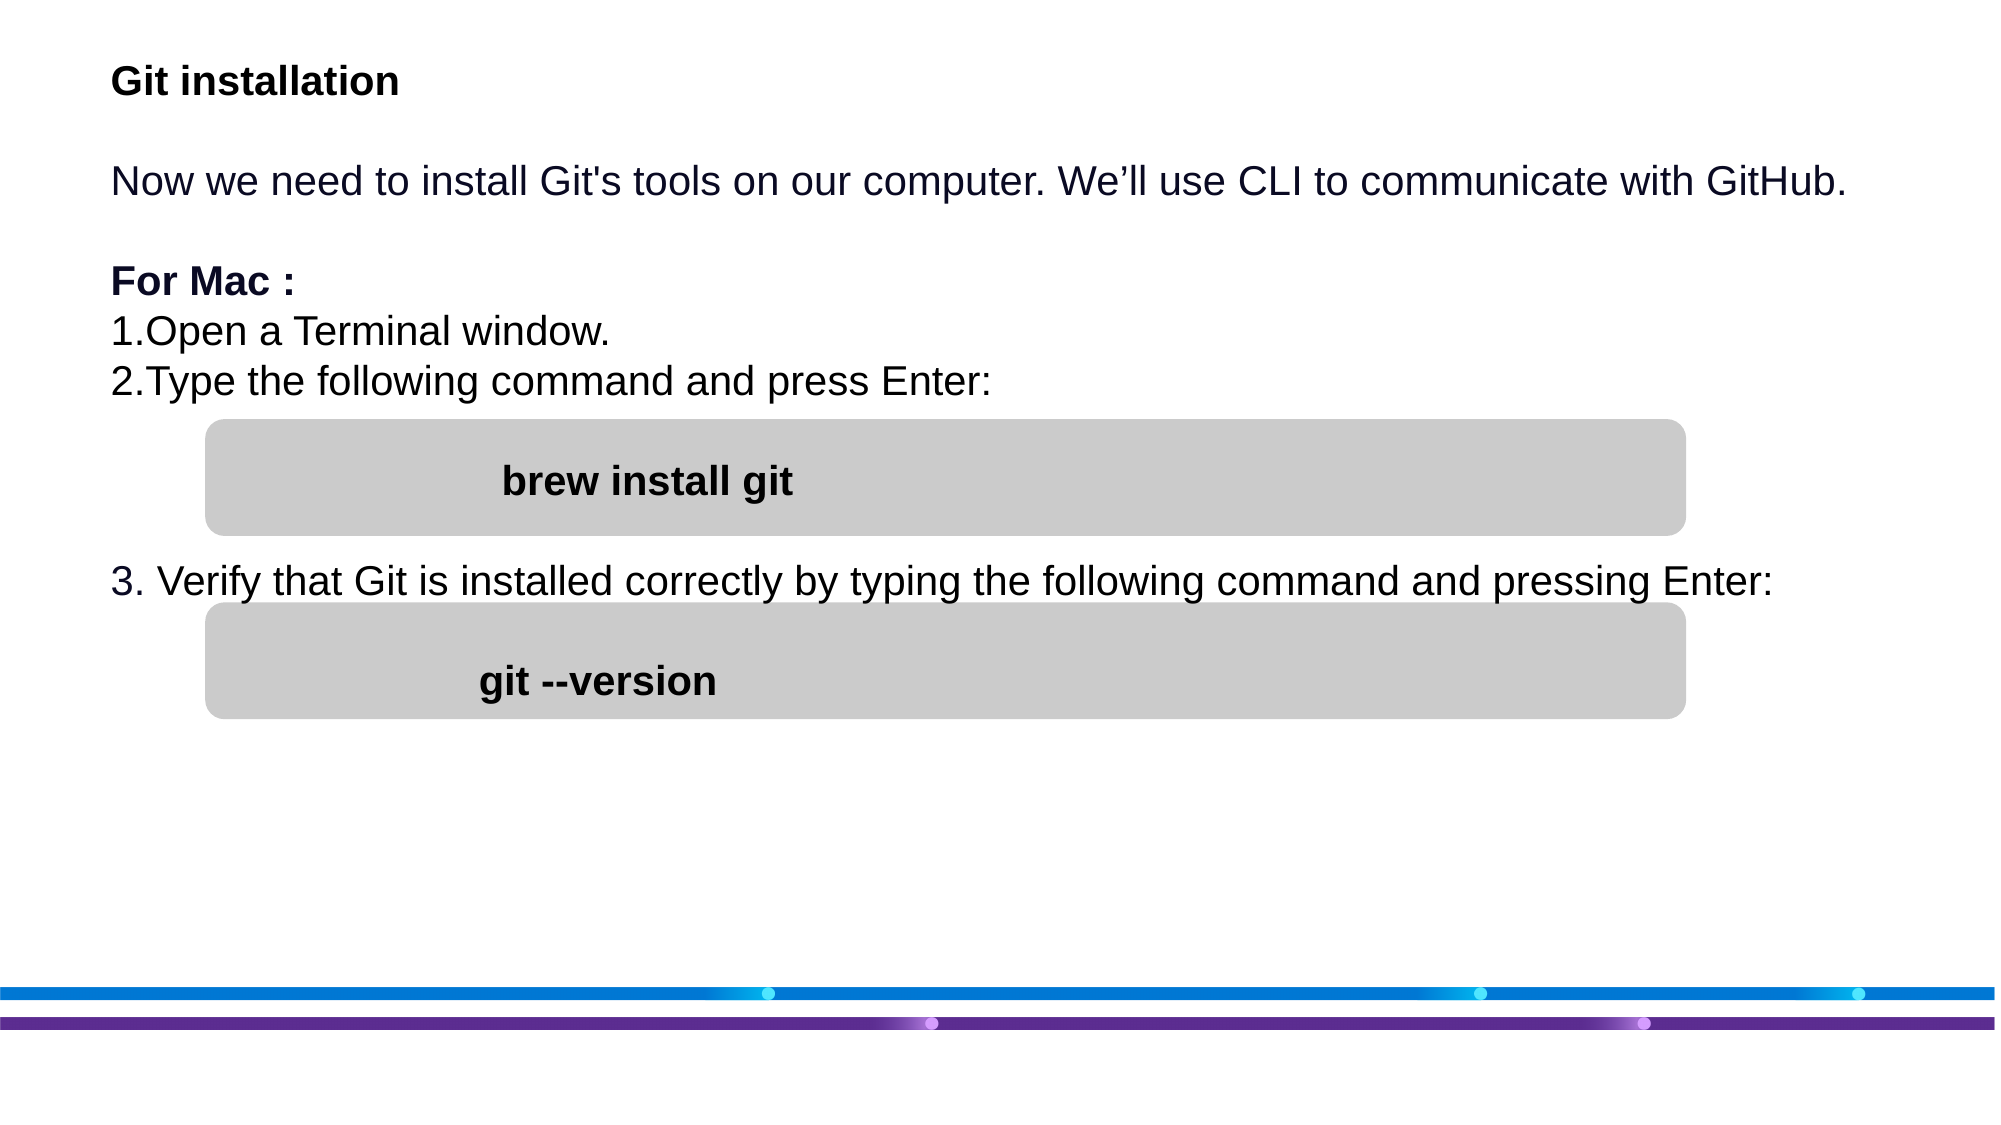

Git installation
Now we need to install Git's tools on our computer. We’ll use CLI to communicate with GitHub.
For Mac :
Open a Terminal window.
Type the following command and press Enter:
                                  brew install git
3. Verify that Git is installed correctly by typing the following command and pressing Enter:
                                git --version